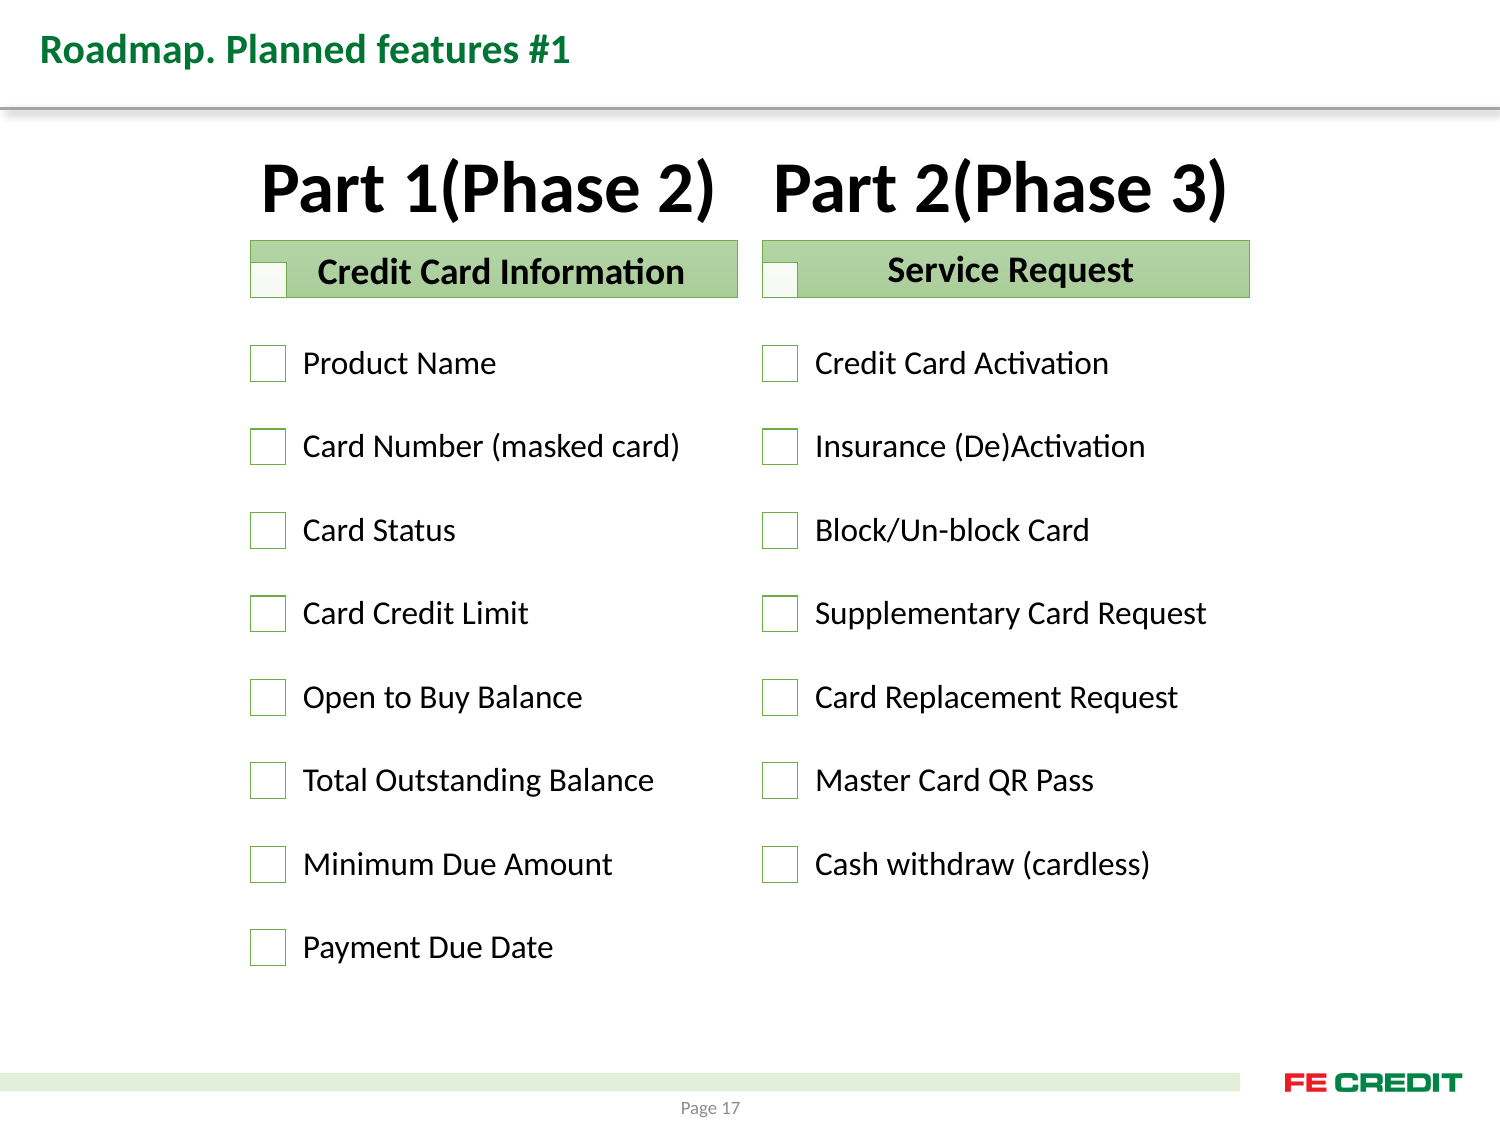

# Roadmap. Planned features #1
Part 1(Phase 2)
Product Name
Card Number (masked card)
Card Status
Card Credit Limit
Open to Buy Balance
Total Outstanding Balance
Minimum Due Amount
Payment Due Date
Part 2(Phase 3)
Credit Card Activation
Insurance (De)Activation
Block/Un-block Card
Supplementary Card Request
Card Replacement Request
Master Card QR Pass
Cash withdraw (cardless)
Service Request
Credit Card Information

Page 17